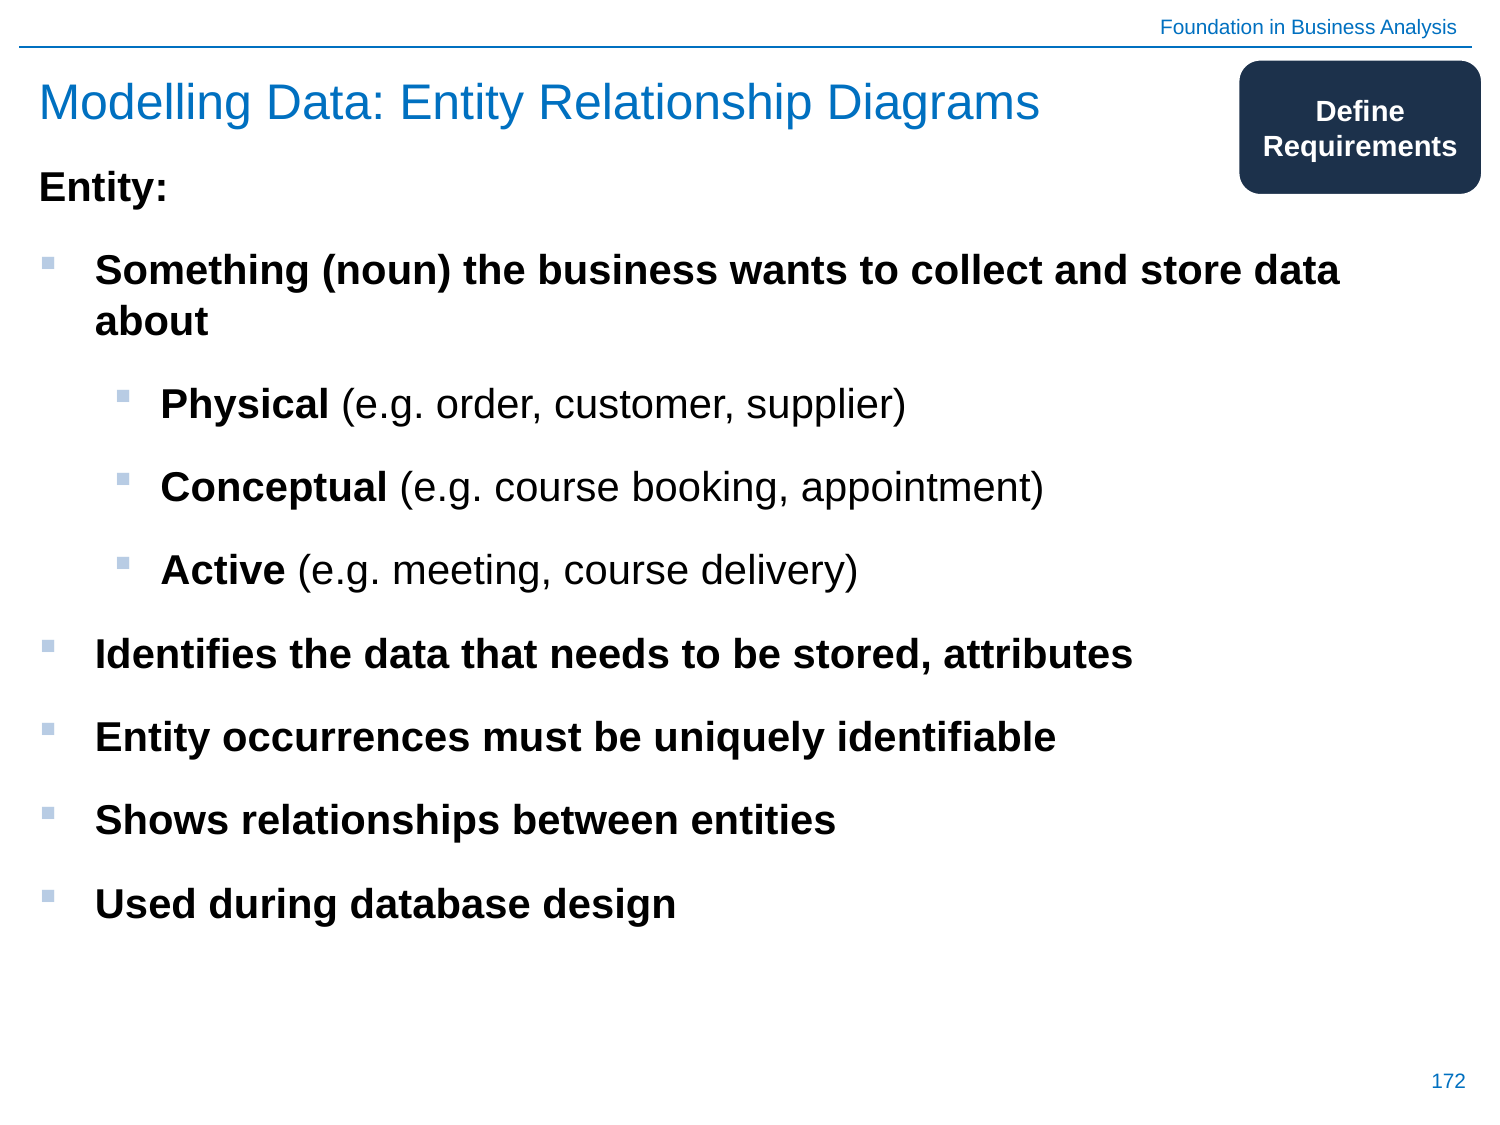

# Modelling Data: Entity Relationship Diagrams
Define Requirements
Entity:
Something (noun) the business wants to collect and store data about
Physical (e.g. order, customer, supplier)
Conceptual (e.g. course booking, appointment)
Active (e.g. meeting, course delivery)
Identifies the data that needs to be stored, attributes
Entity occurrences must be uniquely identifiable
Shows relationships between entities
Used during database design